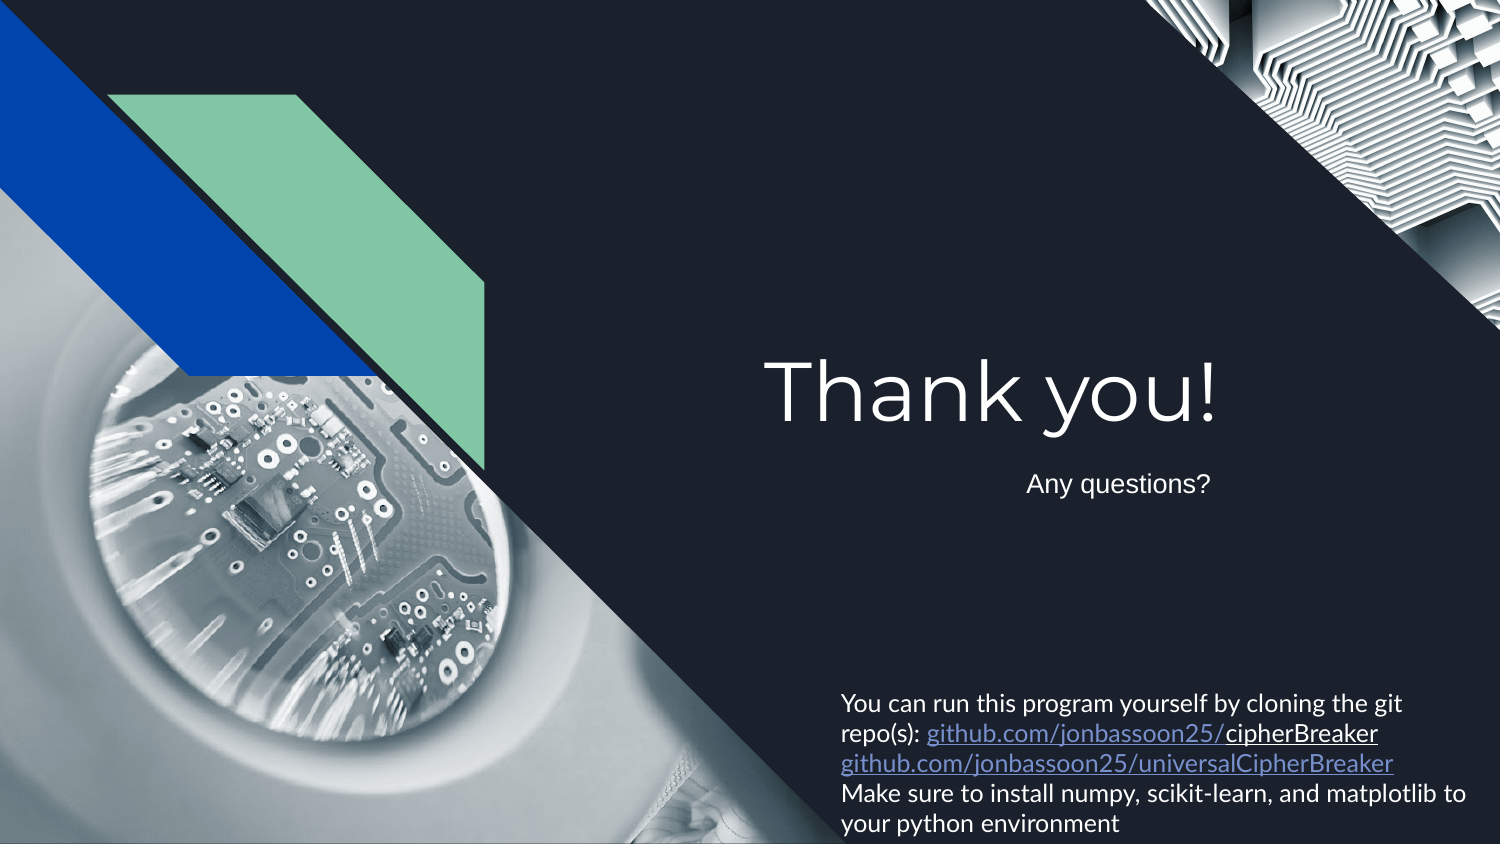

# Thank you!
Any questions?
You can run this program yourself by cloning the git repo(s): github.com/jonbassoon25/cipherBreaker github.com/jonbassoon25/universalCipherBreaker
Make sure to install numpy, scikit-learn, and matplotlib to your python environment